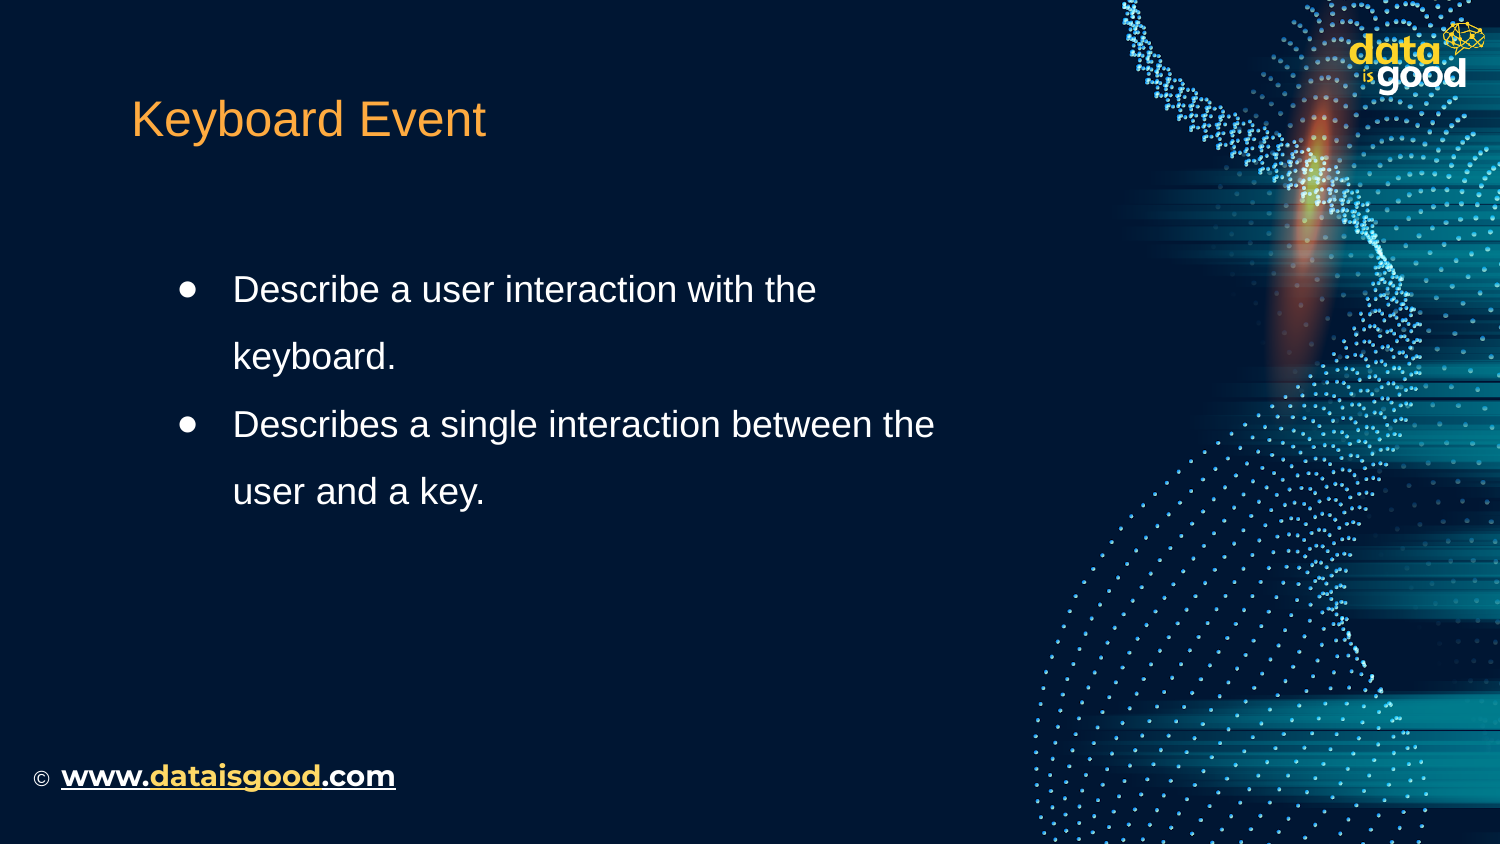

# Keyboard Event
Describe a user interaction with the keyboard.
Describes a single interaction between the user and a key.